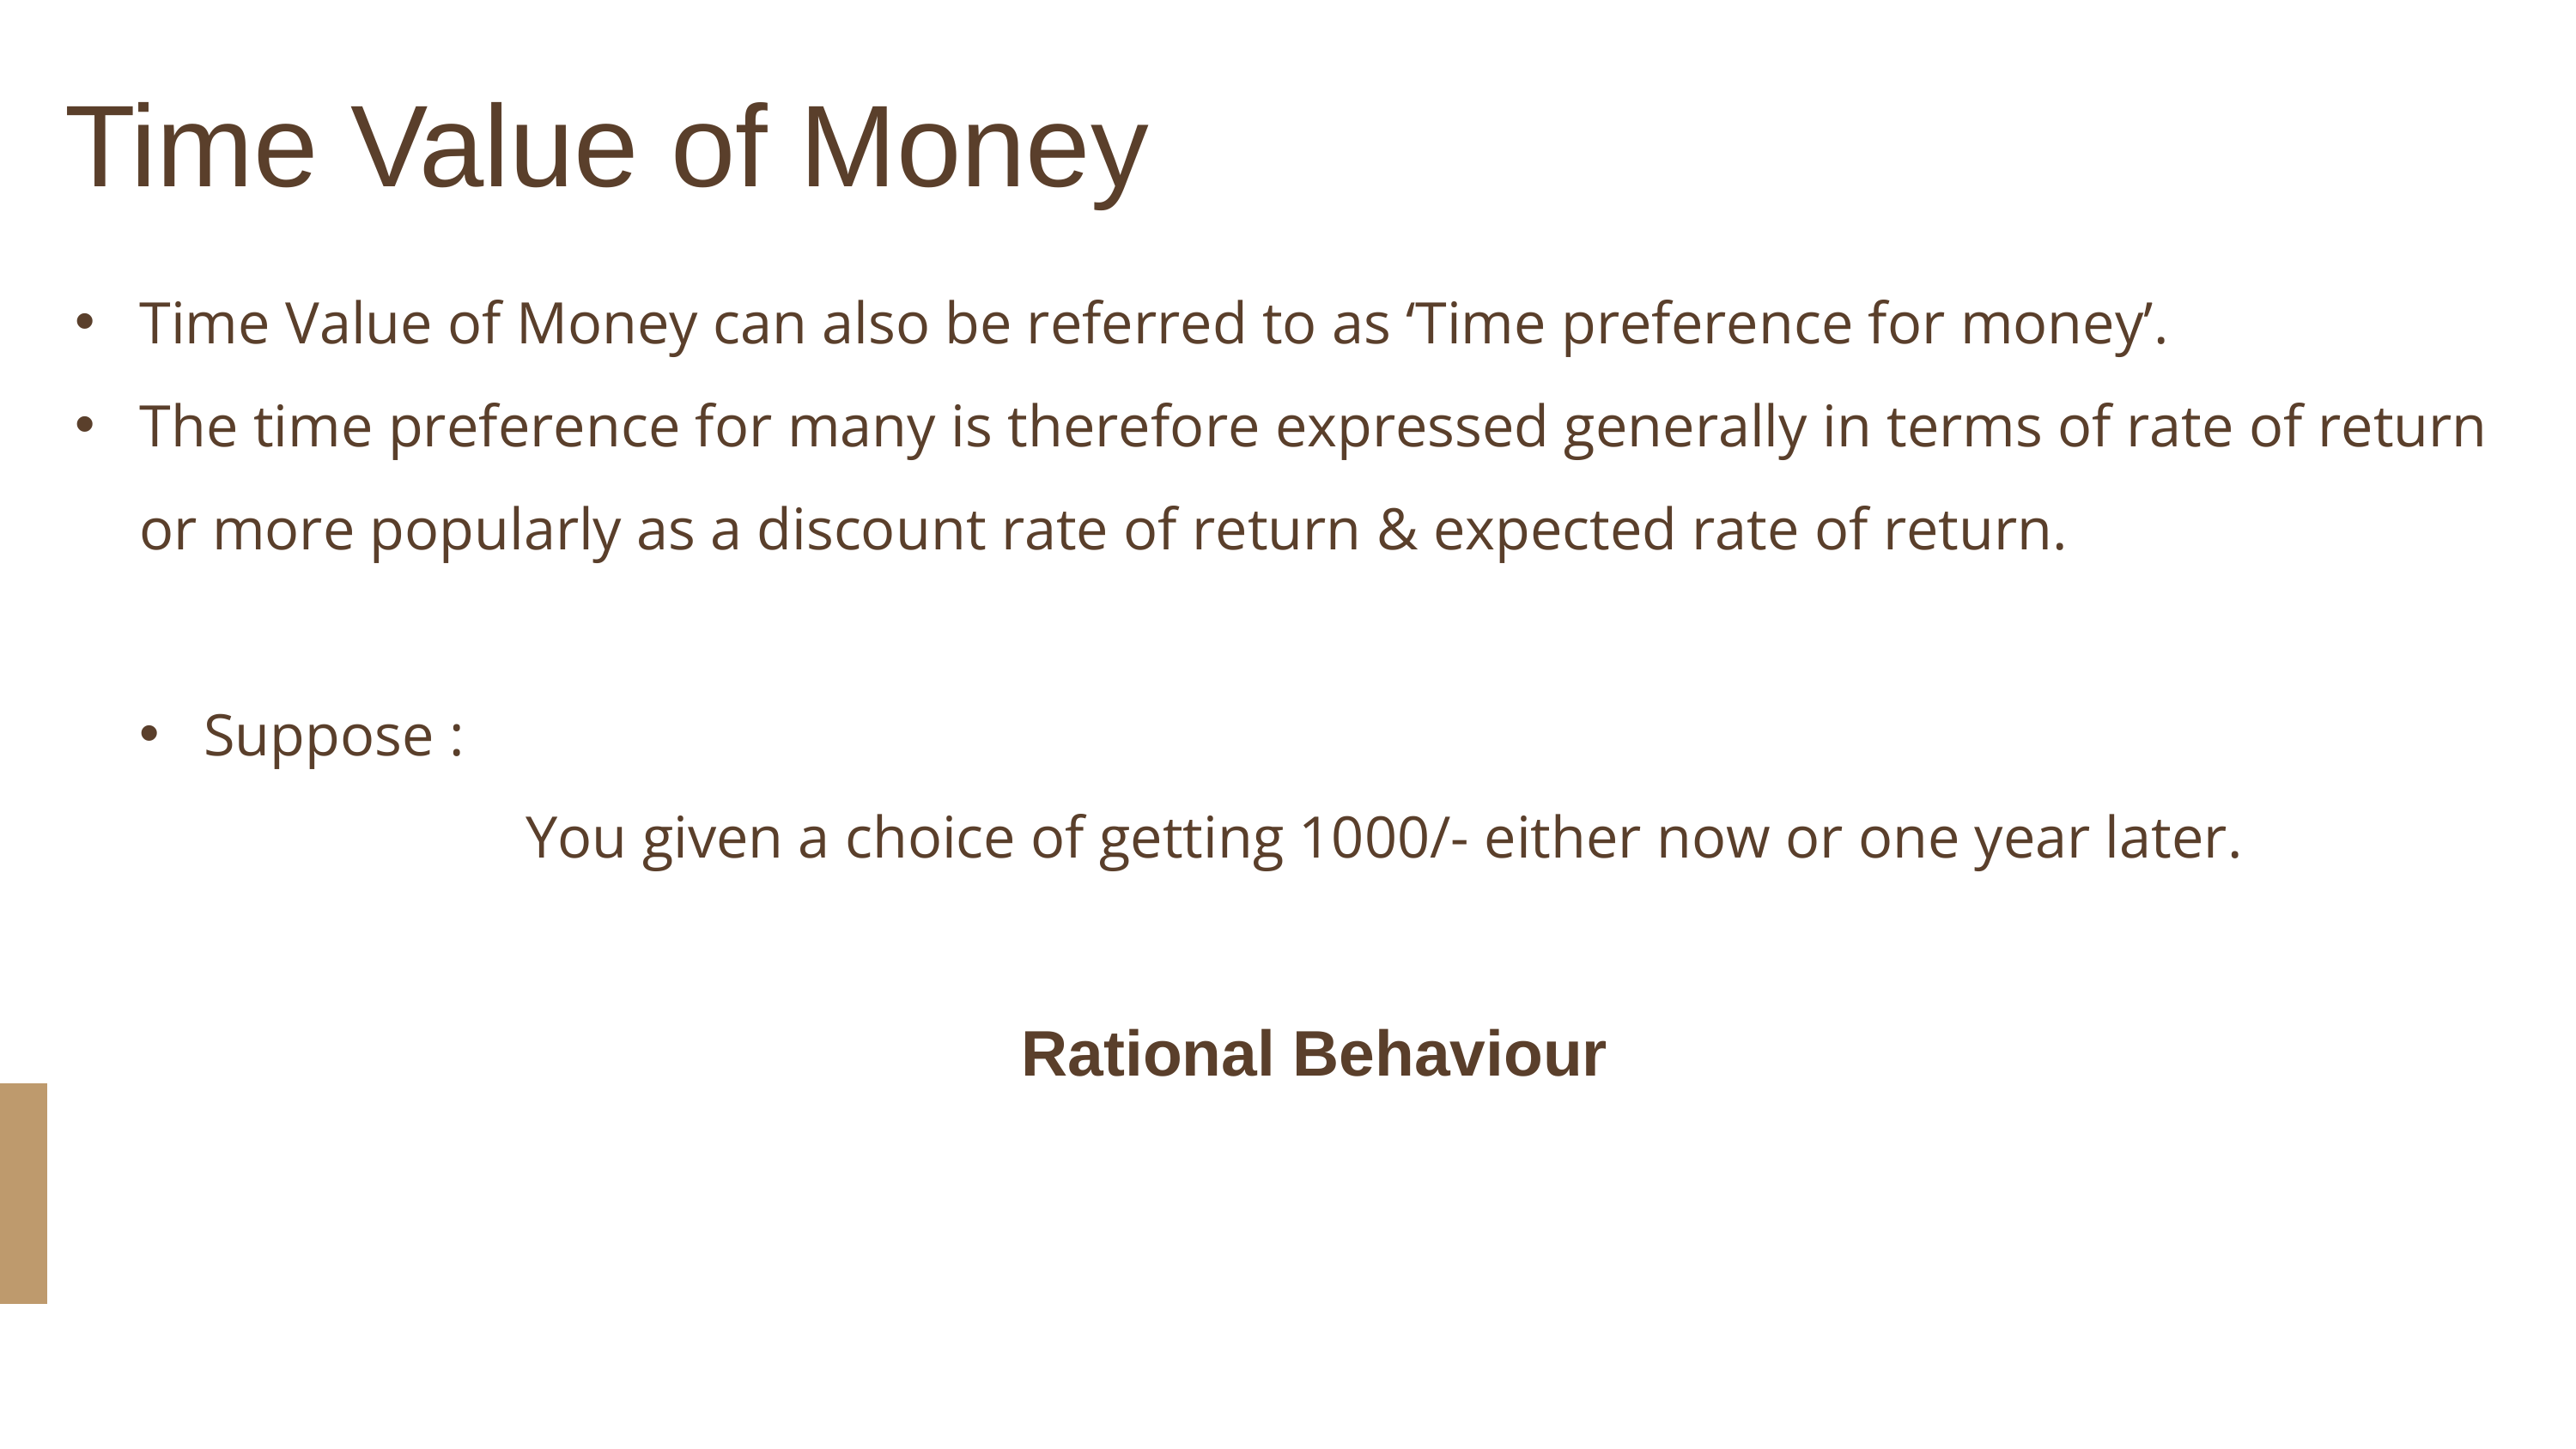

Time Value of Money
Time Value of Money can also be referred to as ‘Time preference for money’.
The time preference for many is therefore expressed generally in terms of rate of return or more popularly as a discount rate of return & expected rate of return.

Suppose :
			You given a choice of getting 1000/- either now or one year later.

Rational Behaviour